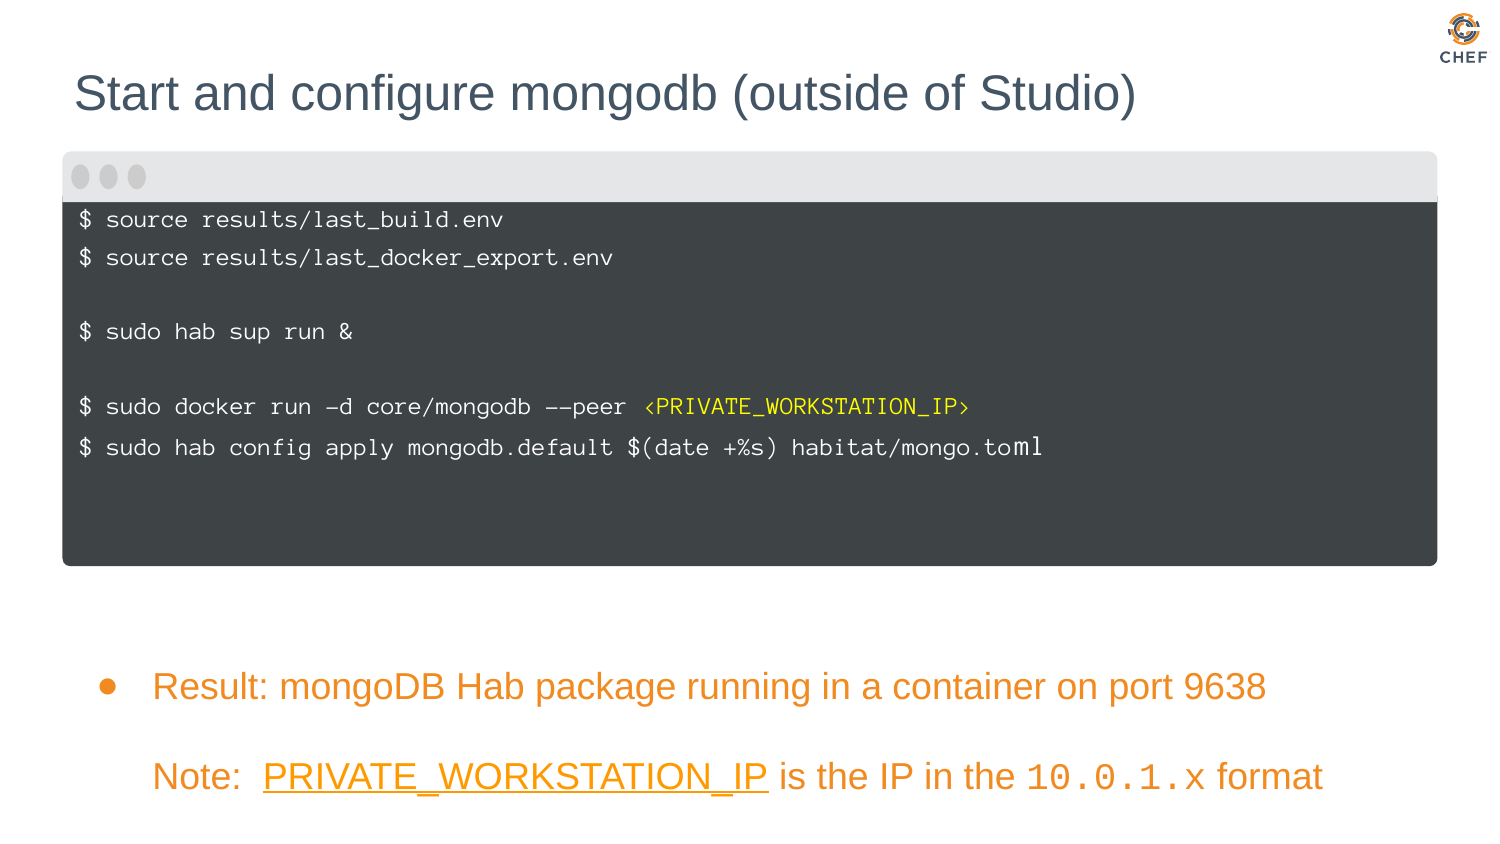

# Start and configure mongodb (outside of Studio)

$ source results/last_build.env
$ source results/last_docker_export.env

$ sudo hab sup run &

$ sudo docker run -d core/mongodb --peer <PRIVATE_WORKSTATION_IP>
$ sudo hab config apply mongodb.default $(date +%s) habitat/mongo.toml

Result: mongoDB Hab package running in a container on port 9638

Note:  PRIVATE_WORKSTATION_IP is the IP in the 10.0.1.x format